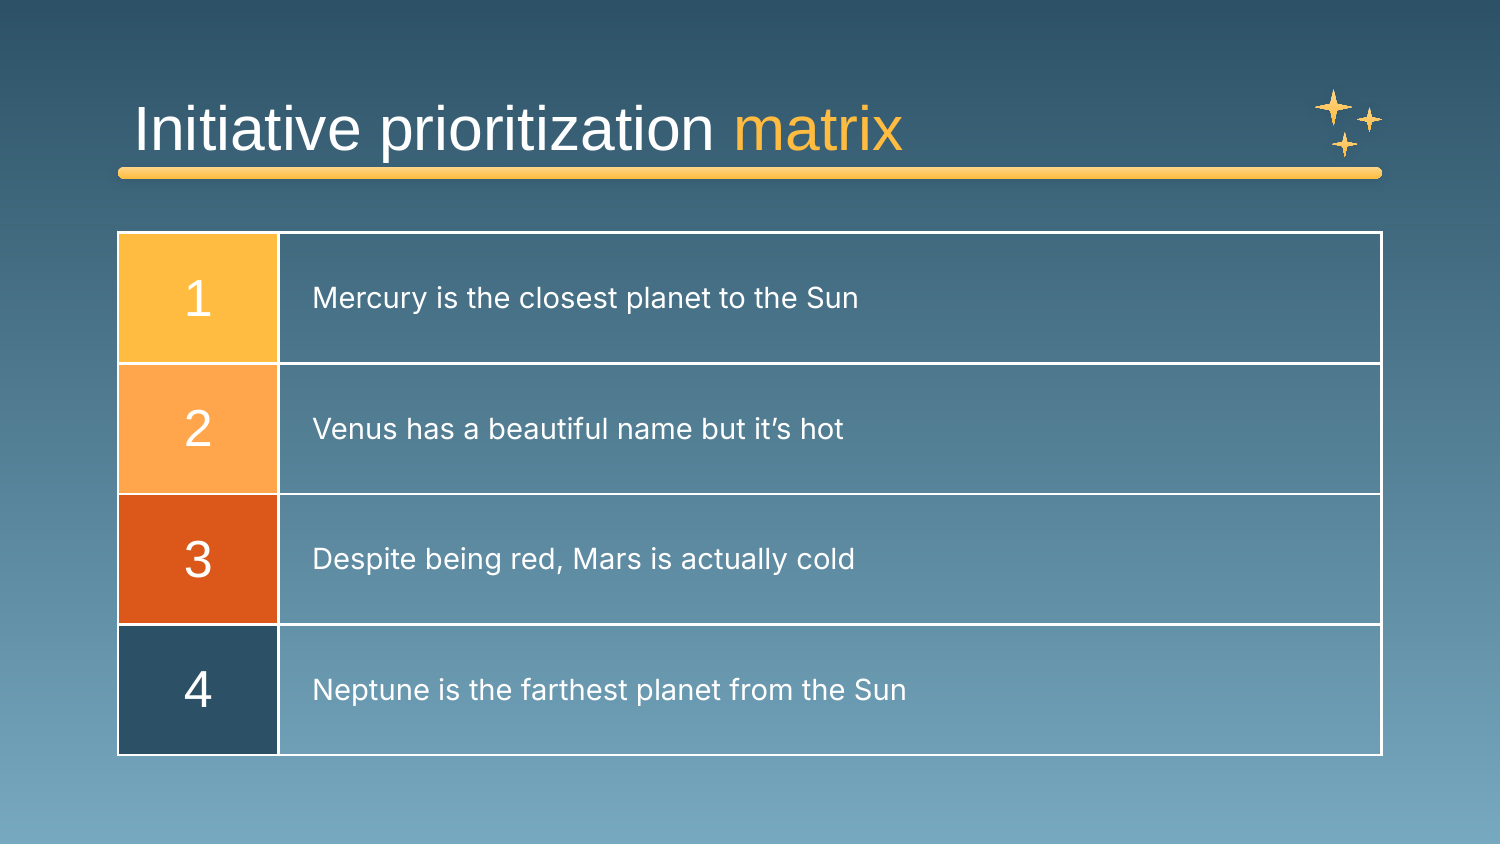

# Initiative prioritization matrix
| 1 | Mercury is the closest planet to the Sun |
| --- | --- |
| 2 | Venus has a beautiful name but it’s hot |
| 3 | Despite being red, Mars is actually cold |
| 4 | Neptune is the farthest planet from the Sun |